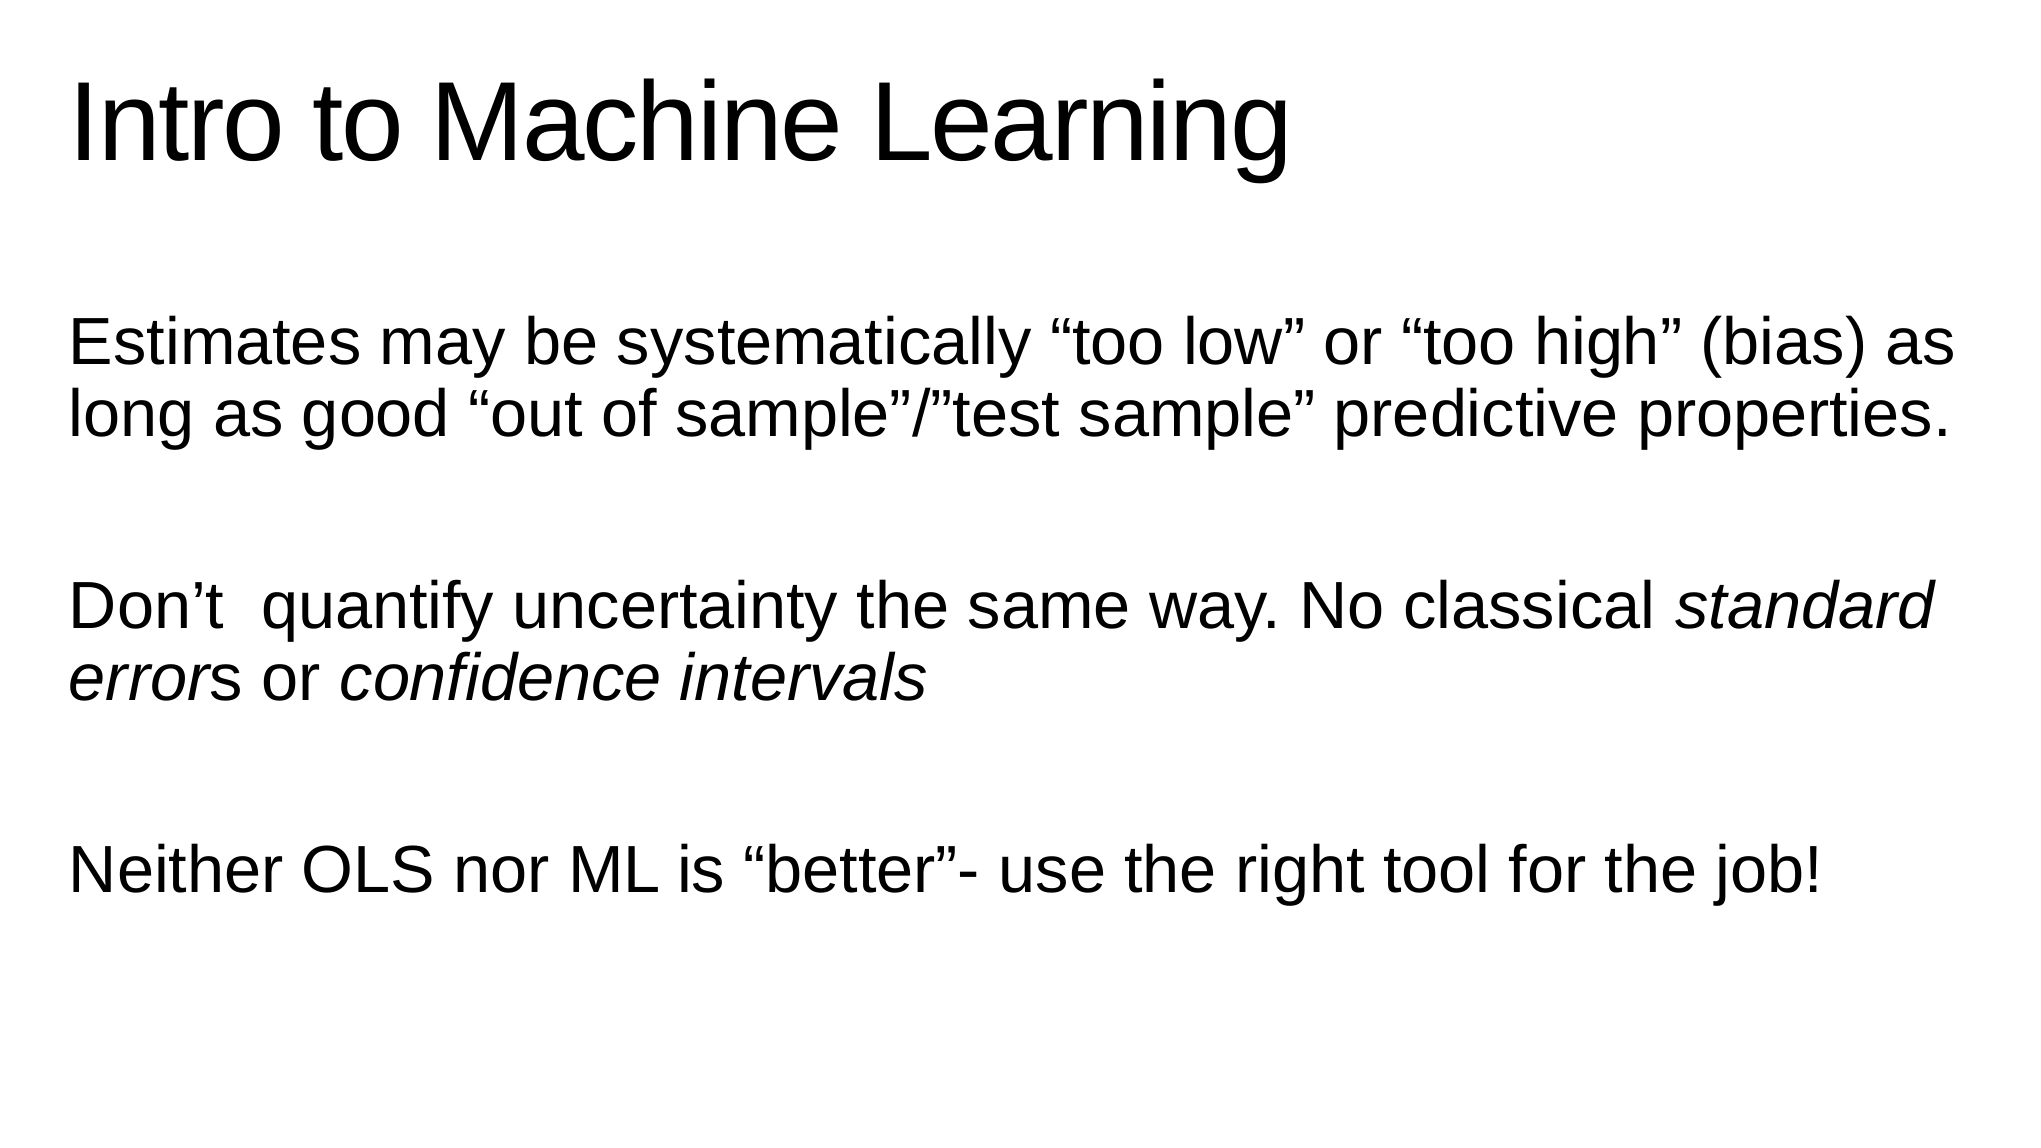

# Intro to Machine Learning

Estimates may be systematically “too low” or “too high” (bias) as long as good “out of sample”/”test sample” predictive properties.

Don’t  quantify uncertainty the same way. No classical standard errors or confidence intervals

Neither OLS nor ML is “better”- use the right tool for the job!